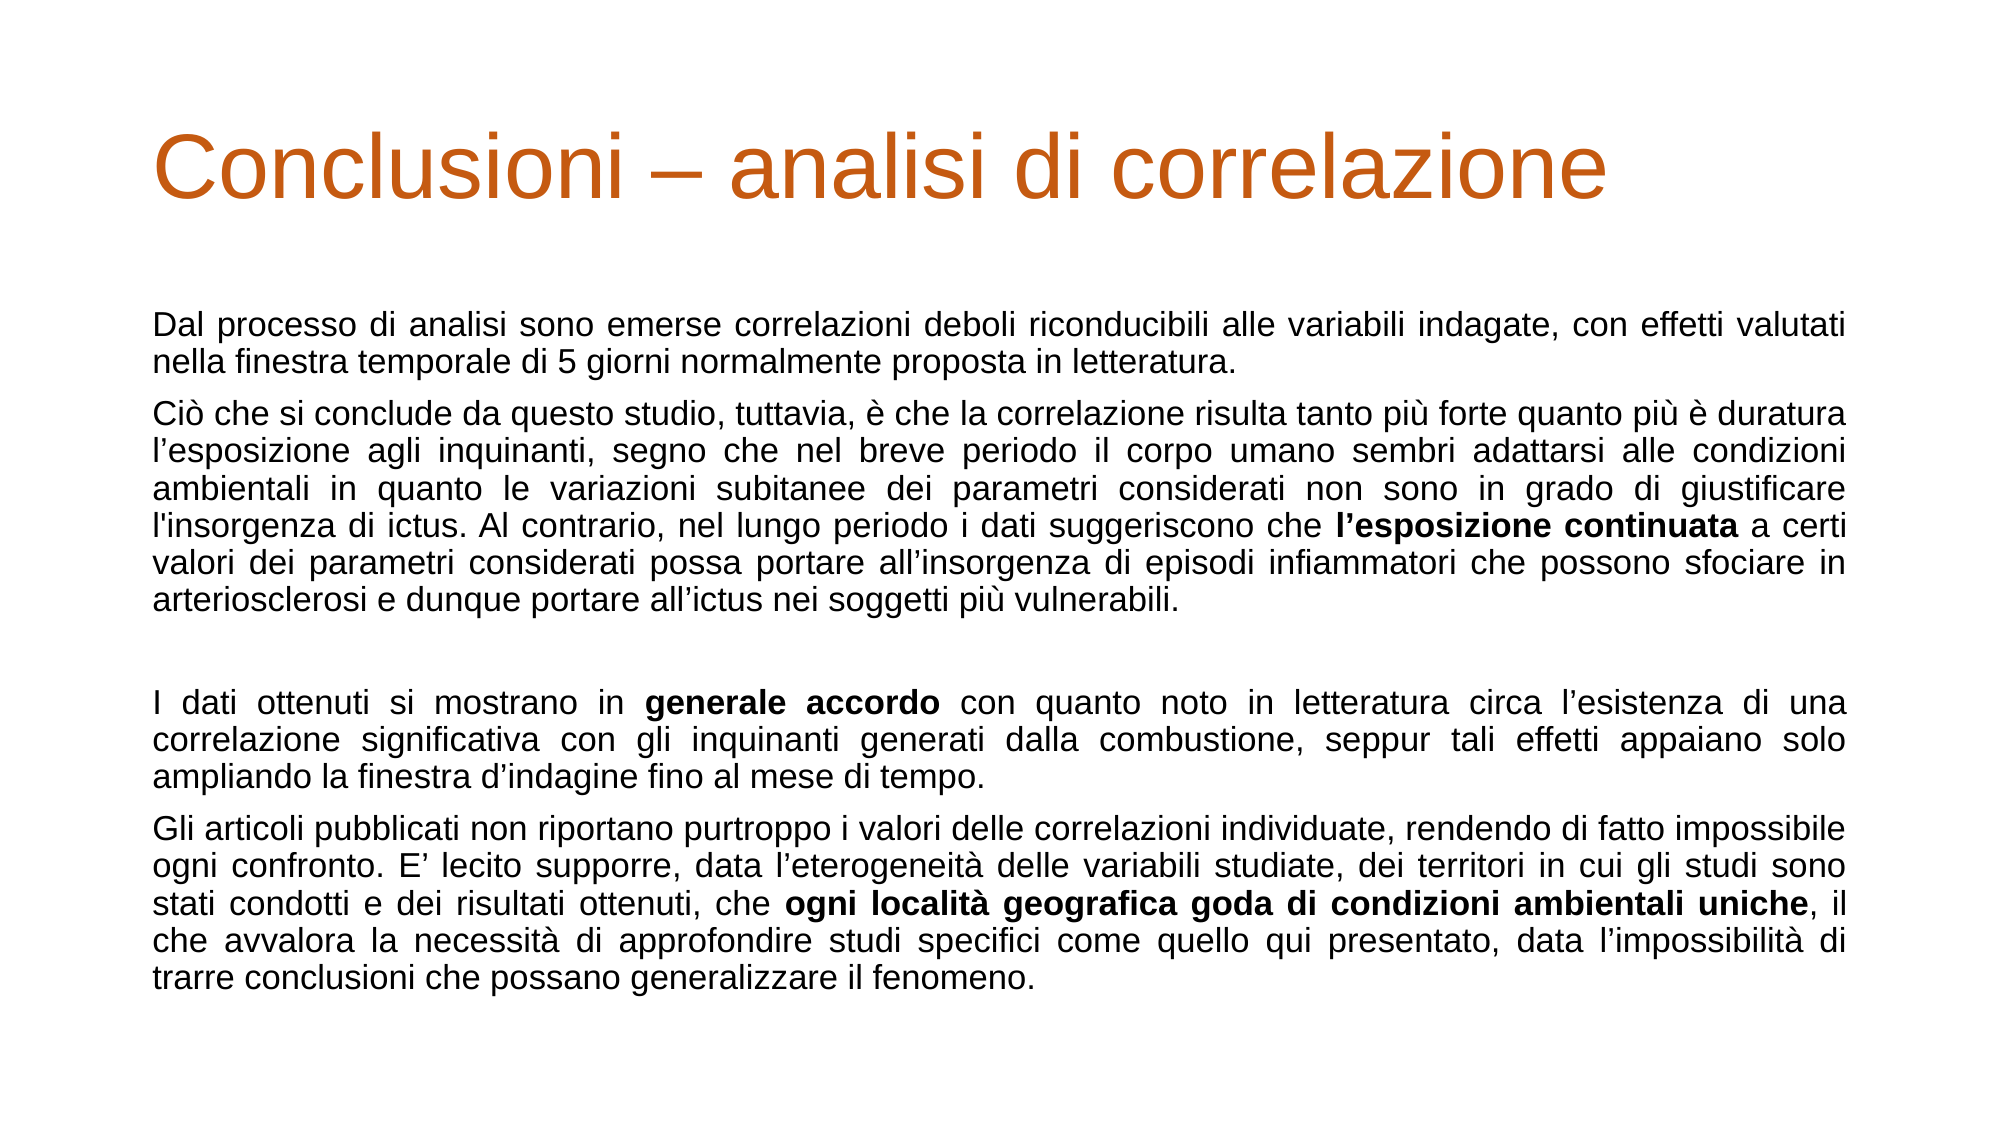

# Conclusioni – analisi di correlazione
Dal processo di analisi sono emerse correlazioni deboli riconducibili alle variabili indagate, con effetti valutati nella finestra temporale di 5 giorni normalmente proposta in letteratura.
Ciò che si conclude da questo studio, tuttavia, è che la correlazione risulta tanto più forte quanto più è duratura l’esposizione agli inquinanti, segno che nel breve periodo il corpo umano sembri adattarsi alle condizioni ambientali in quanto le variazioni subitanee dei parametri considerati non sono in grado di giustificare l'insorgenza di ictus. Al contrario, nel lungo periodo i dati suggeriscono che l’esposizione continuata a certi valori dei parametri considerati possa portare all’insorgenza di episodi infiammatori che possono sfociare in arteriosclerosi e dunque portare all’ictus nei soggetti più vulnerabili.

I dati ottenuti si mostrano in generale accordo con quanto noto in letteratura circa l’esistenza di una correlazione significativa con gli inquinanti generati dalla combustione, seppur tali effetti appaiano solo ampliando la finestra d’indagine fino al mese di tempo.
Gli articoli pubblicati non riportano purtroppo i valori delle correlazioni individuate, rendendo di fatto impossibile ogni confronto. E’ lecito supporre, data l’eterogeneità delle variabili studiate, dei territori in cui gli studi sono stati condotti e dei risultati ottenuti, che ogni località geografica goda di condizioni ambientali uniche, il che avvalora la necessità di approfondire studi specifici come quello qui presentato, data l’impossibilità di trarre conclusioni che possano generalizzare il fenomeno.